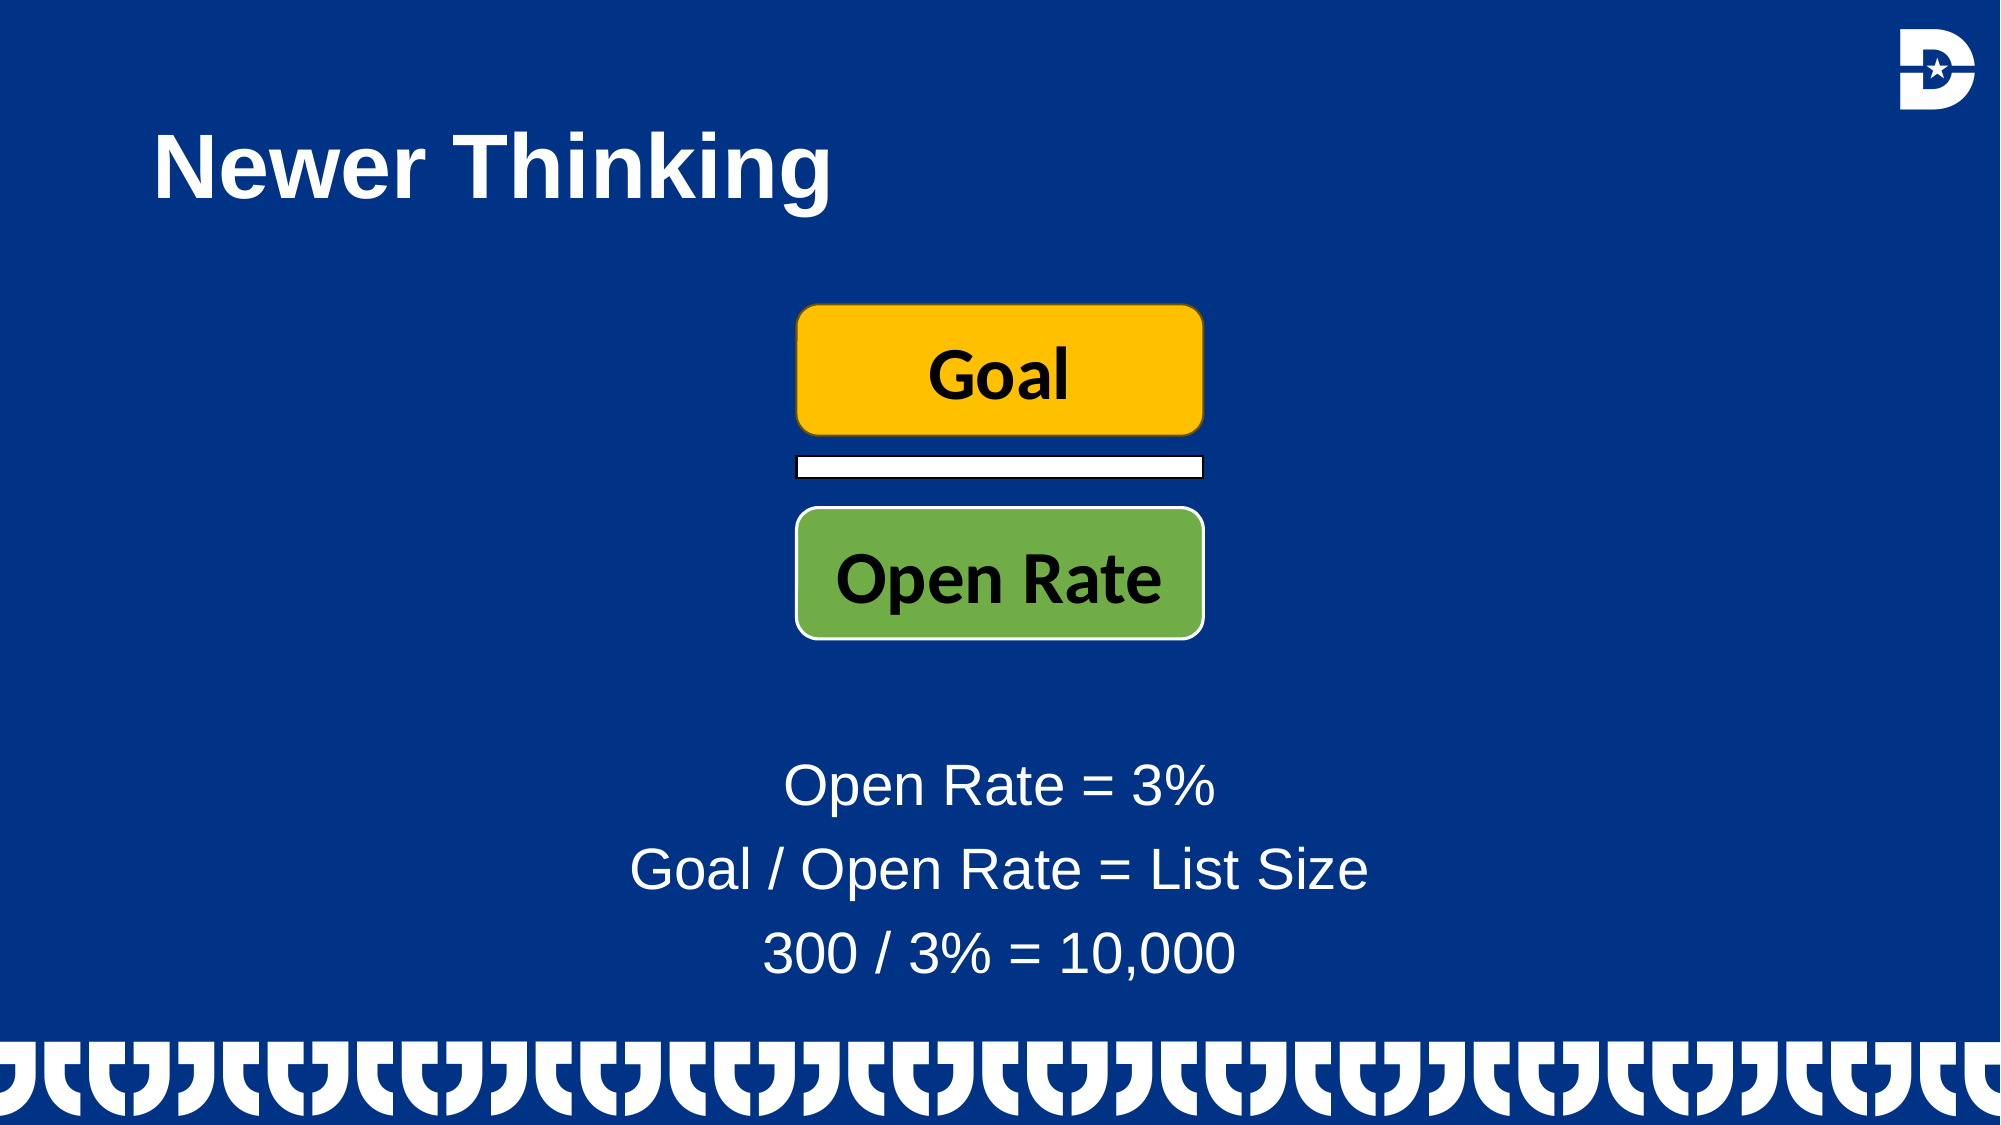

# Newer Thinking
Goal

Open Rate
Open Rate = 3%
Goal / Open Rate = List Size
300 / 3% = 10,000